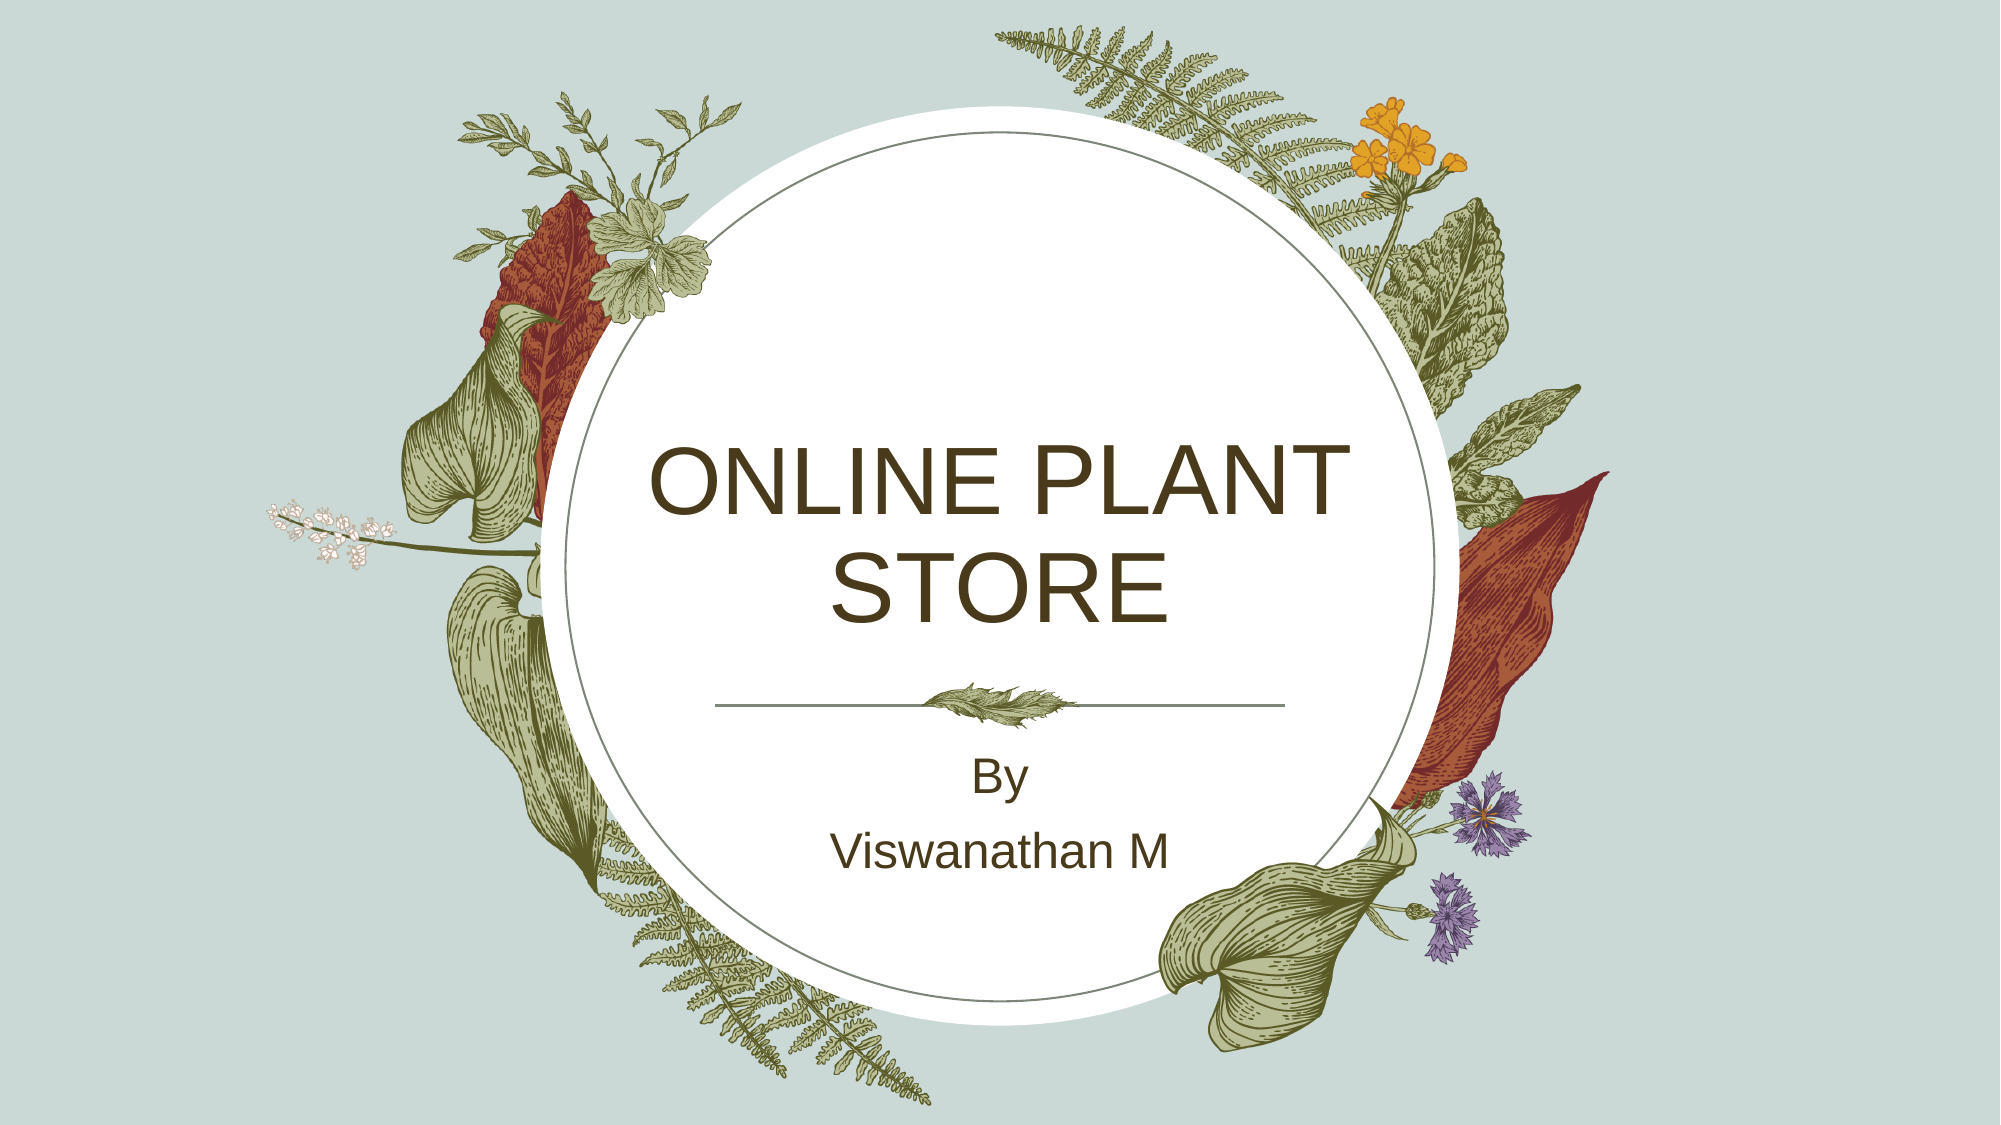

# ONLINE PLANT STORE
By
Viswanathan M